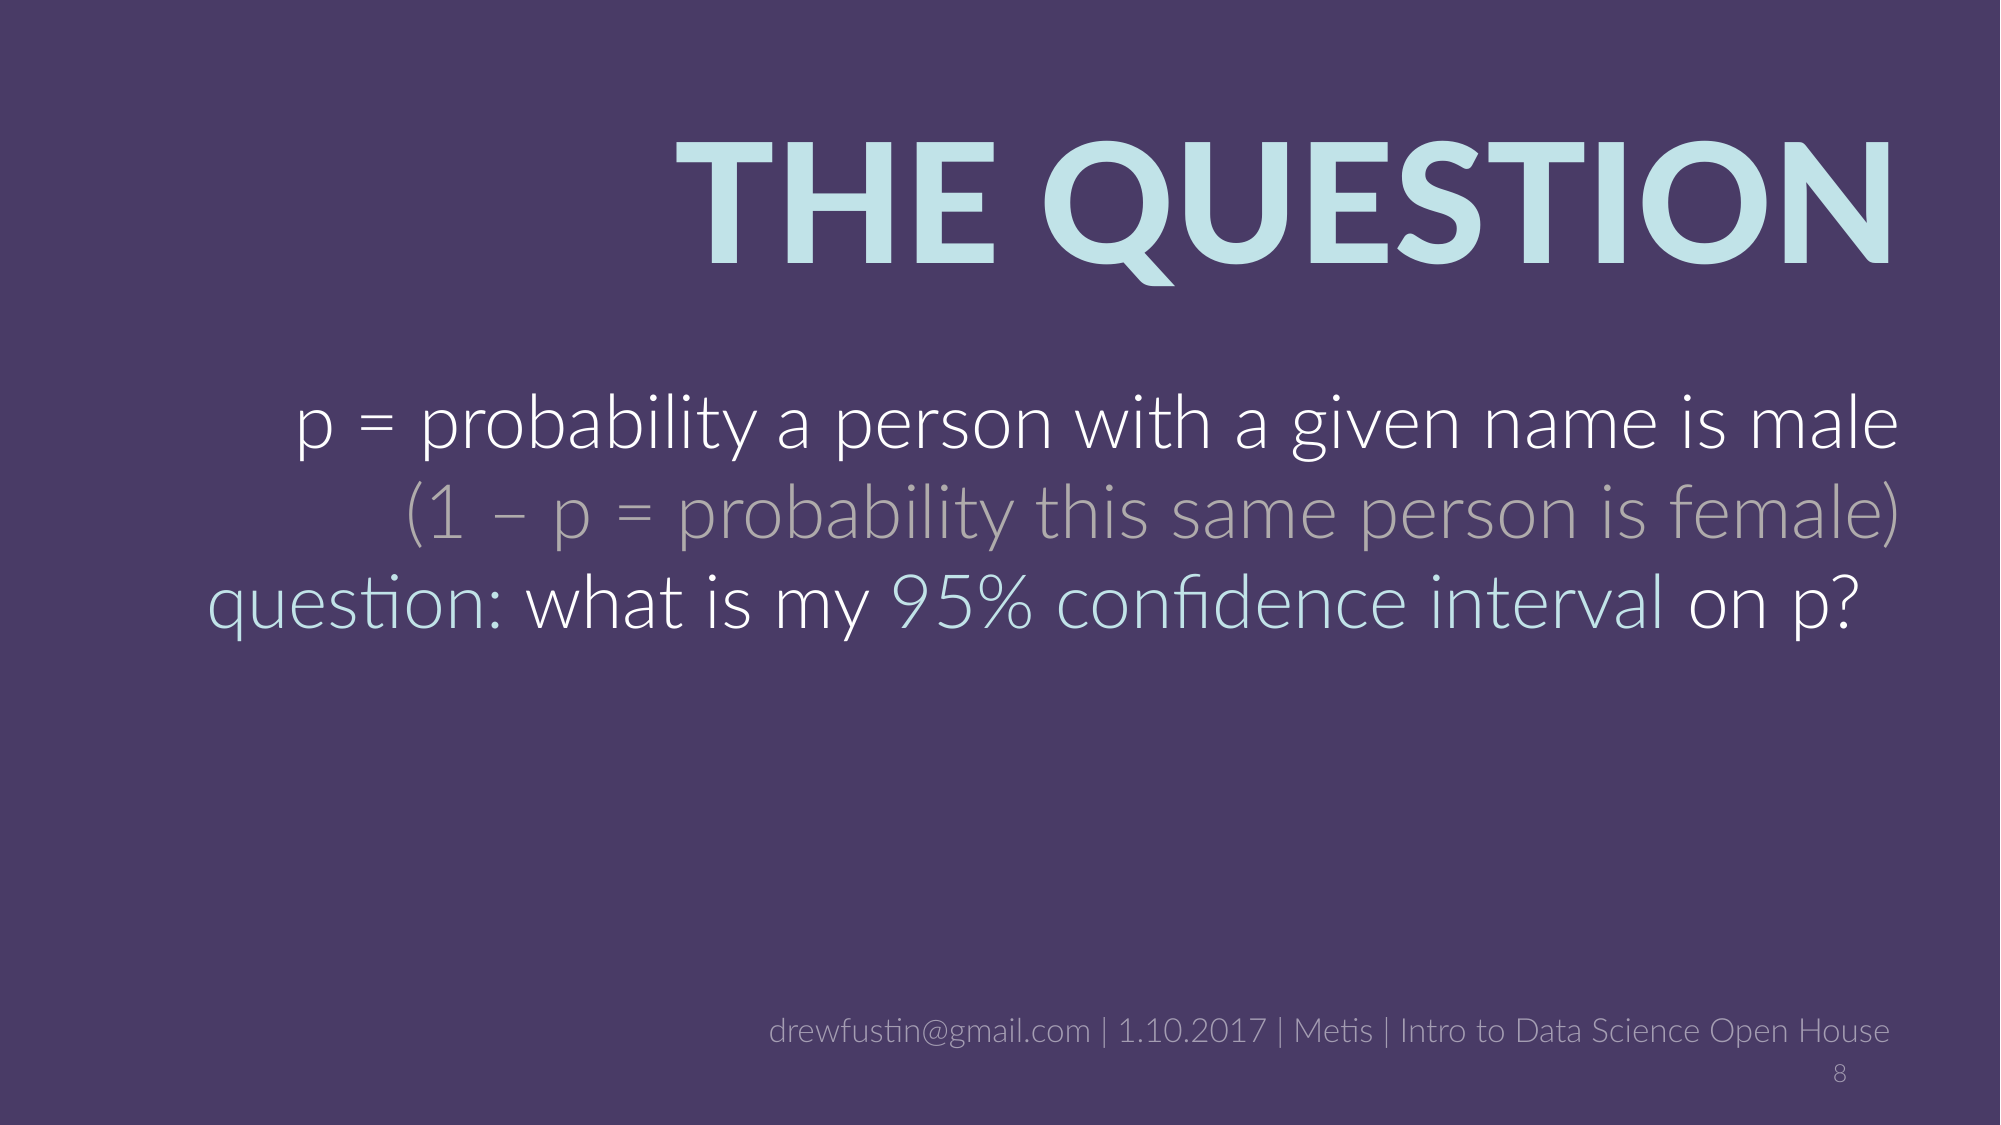

THE QUESTION
p = probability a person with a given name is male
(1 – p = probability this same person is female)
question: what is my 95% confidence interval on p?
drewfustin@gmail.com | 1.10.2017 | Metis | Intro to Data Science Open House
8